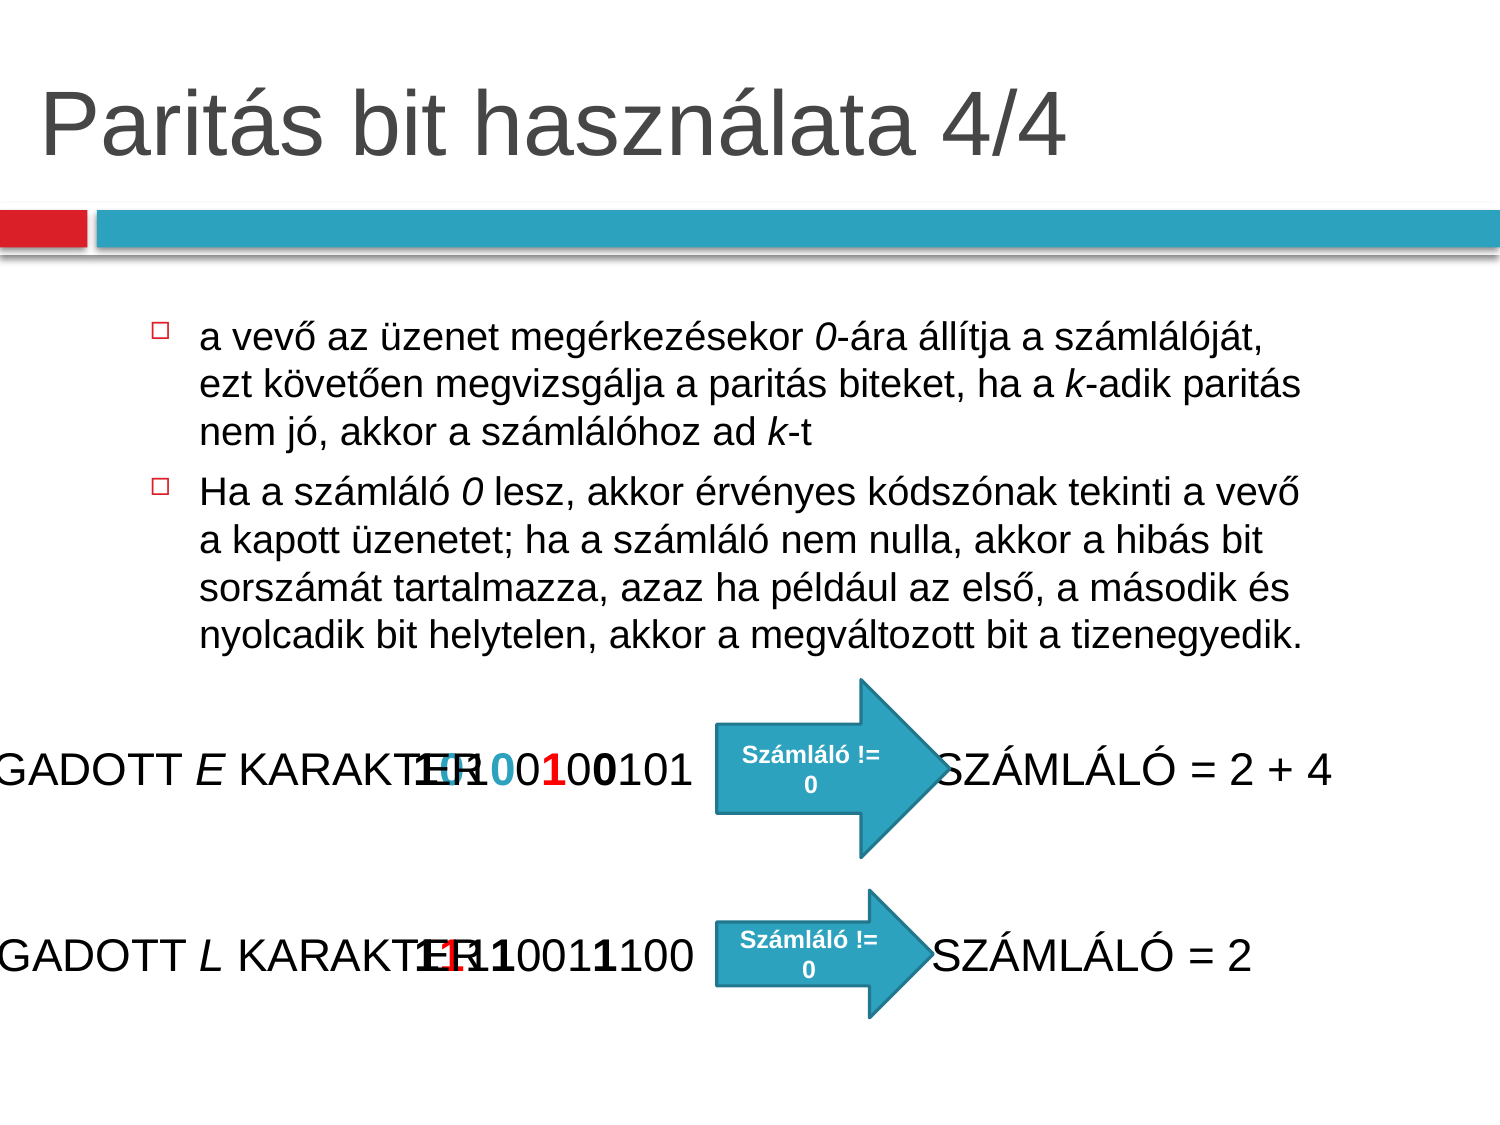

# Paritás bit használata 4/4
a vevő az üzenet megérkezésekor 0-ára állítja a számlálóját, ezt követően megvizsgálja a paritás biteket, ha a k-adik paritás nem jó, akkor a számlálóhoz ad k-t
Ha a számláló 0 lesz, akkor érvényes kódszónak tekinti a vevő a kapott üzenetet; ha a számláló nem nulla, akkor a hibás bit sorszámát tartalmazza, azaz ha például az első, a második és nyolcadik bit helytelen, akkor a megváltozott bit a tizenegyedik.

Számláló != 0
Fogadott E karakter
10100100101
Számláló = 2 + 4
Számláló != 0
Fogadott L karakter
11110011100
Számláló = 2